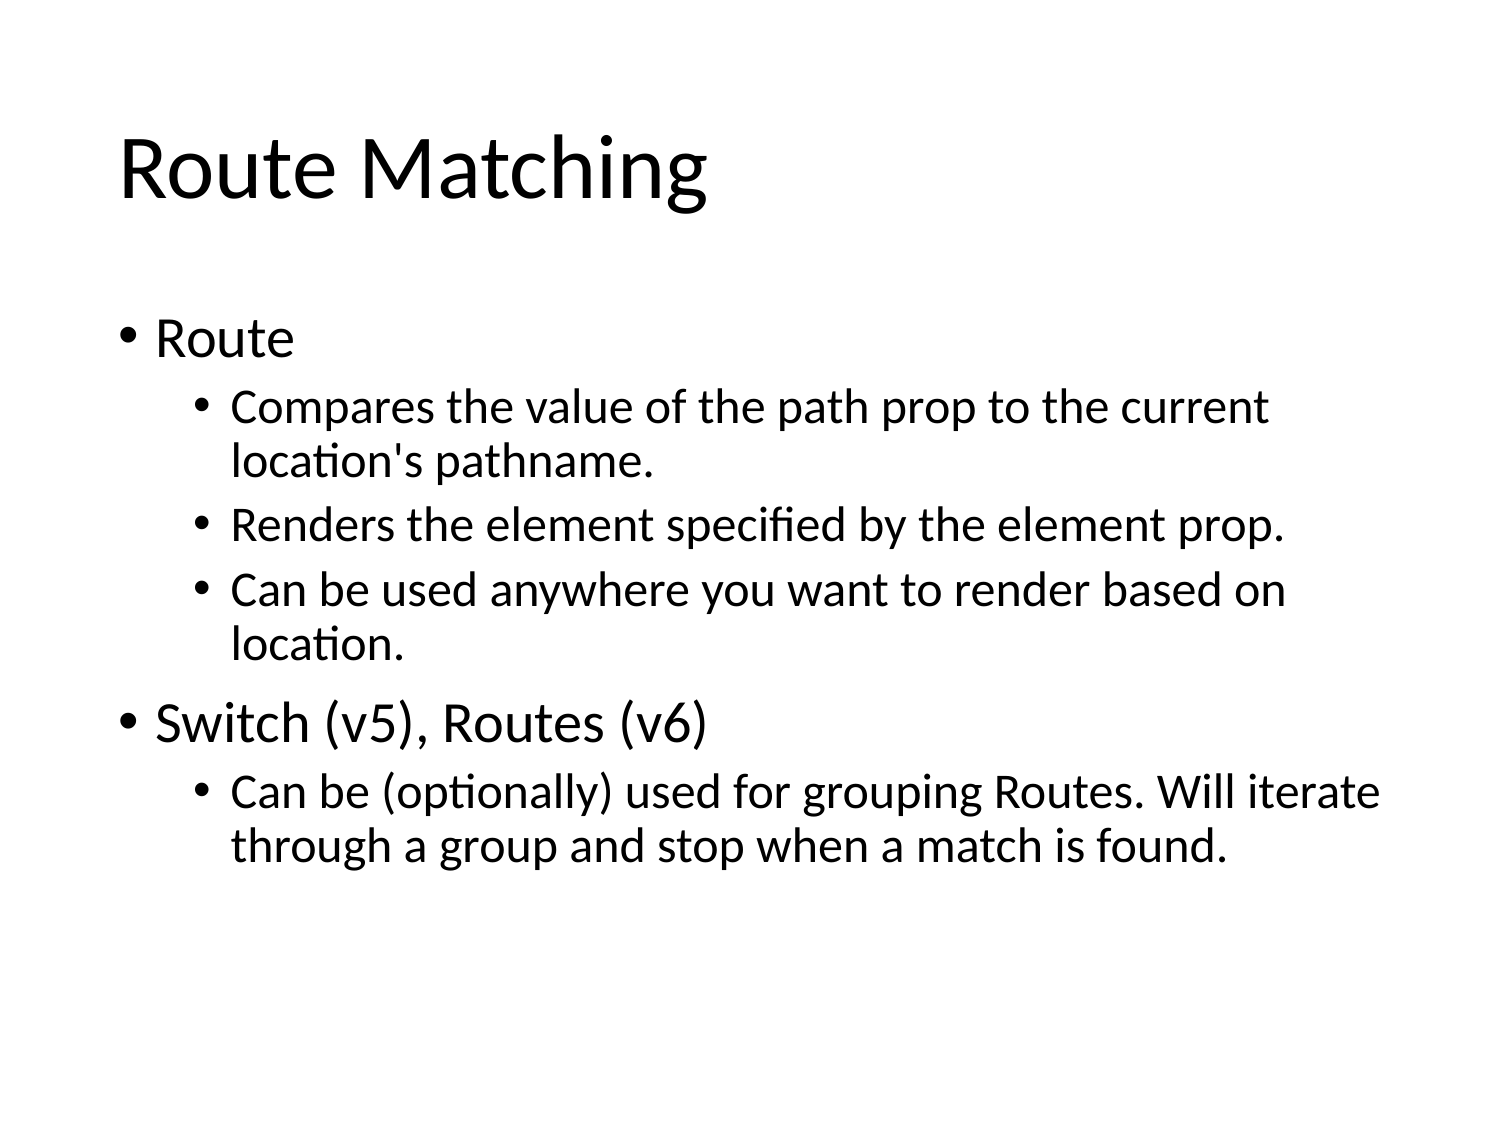

# Route Matching
Route
Compares the value of the path prop to the current location's pathname.
Renders the element specified by the element prop.
Can be used anywhere you want to render based on location.
Switch (v5), Routes (v6)
Can be (optionally) used for grouping Routes. Will iterate through a group and stop when a match is found.